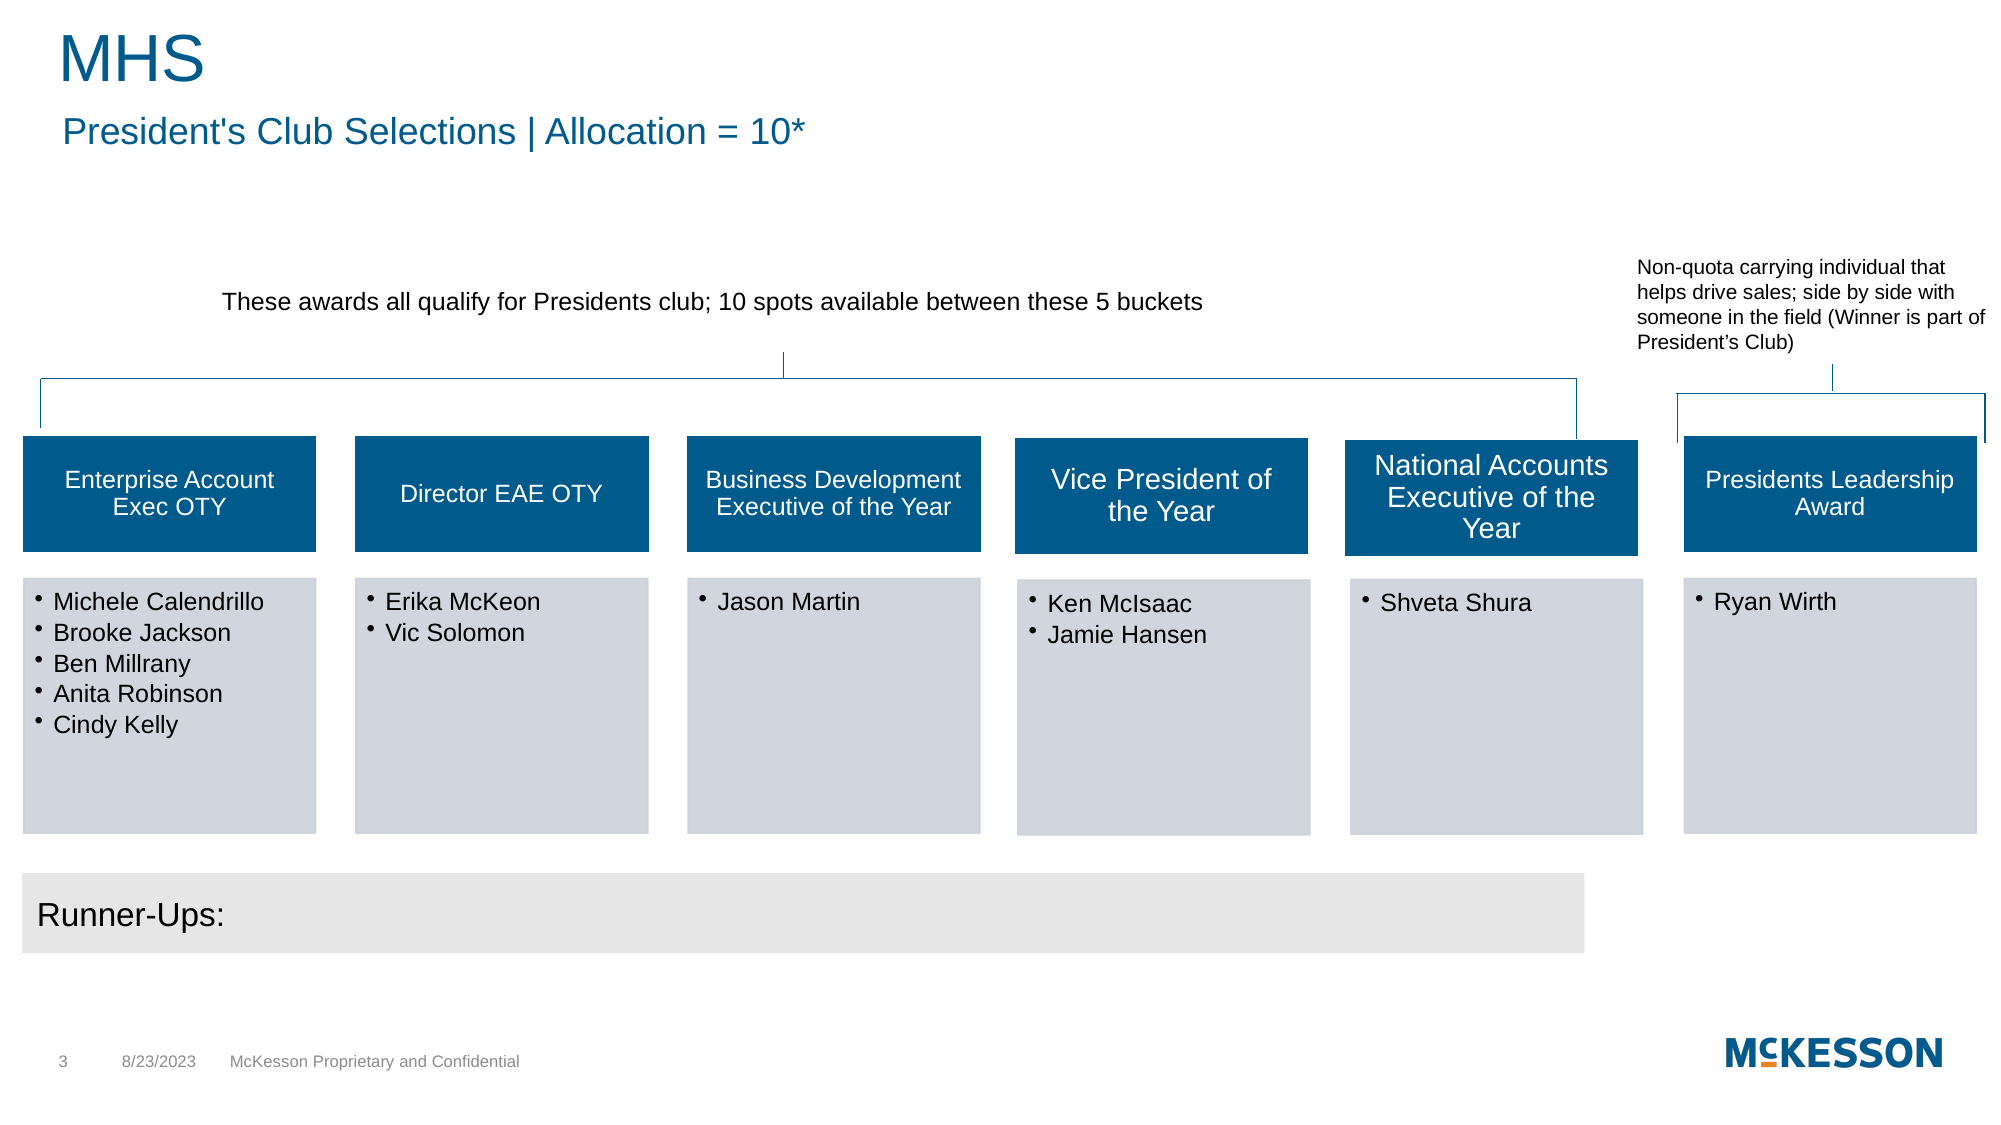

# MHS
President's Club Selections | Allocation = 10*
Non-quota carrying individual that helps drive sales; side by side with someone in the field (Winner is part of President’s Club)
Enterprise Account Exec OTY
Michele Calendrillo
Brooke Jackson
Ben Millrany
Anita Robinson
Cindy Kelly
Director EAE OTY
Erika McKeon
Vic Solomon
Business Development Executive of the Year
Jason Martin
Vice President of the Year
Ken McIsaac
Jamie Hansen
National Accounts Executive of the Year
Shveta Shura
Presidents Leadership Award
Ryan Wirth
These awards all qualify for Presidents club; 10 spots available between these 5 buckets
Runner-Ups:
3
8/23/2023
McKesson Proprietary and Confidential